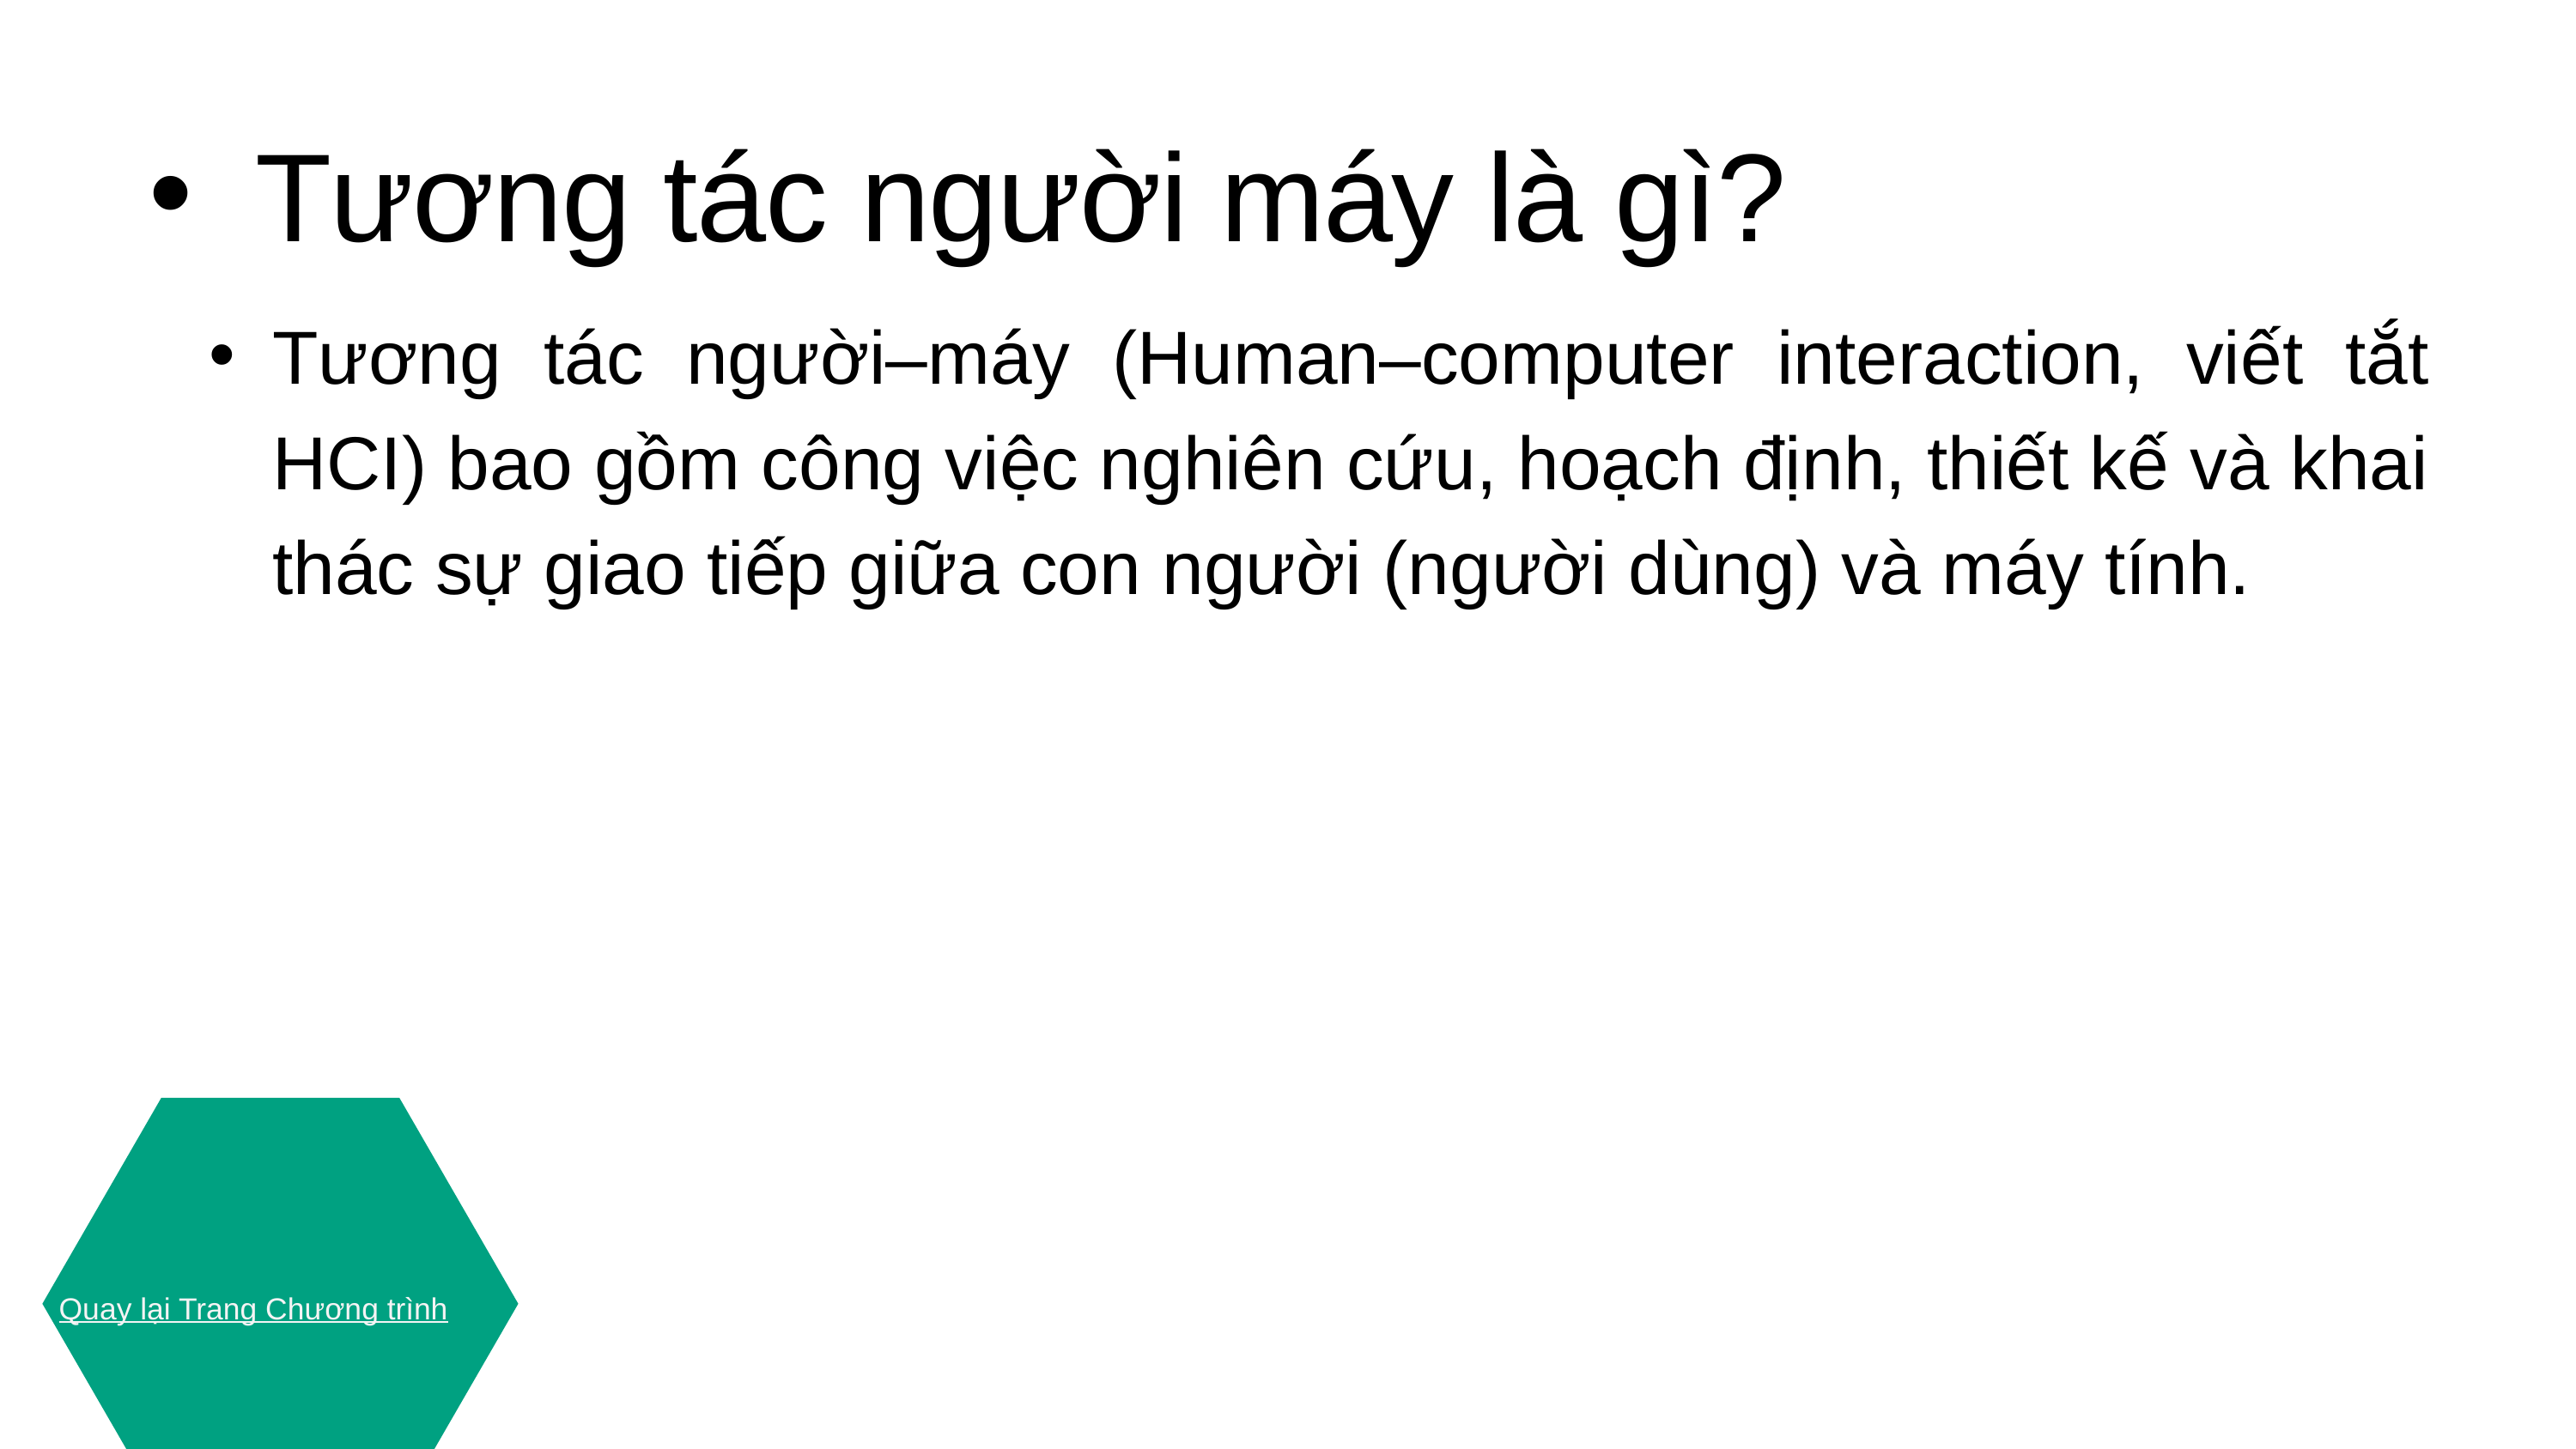

Tương tác người máy là gì?
Tương tác người–máy (Human–computer interaction, viết tắt HCI) bao gồm công việc nghiên cứu, hoạch định, thiết kế và khai thác sự giao tiếp giữa con người (người dùng) và máy tính.

Quay lại Trang Chương trình